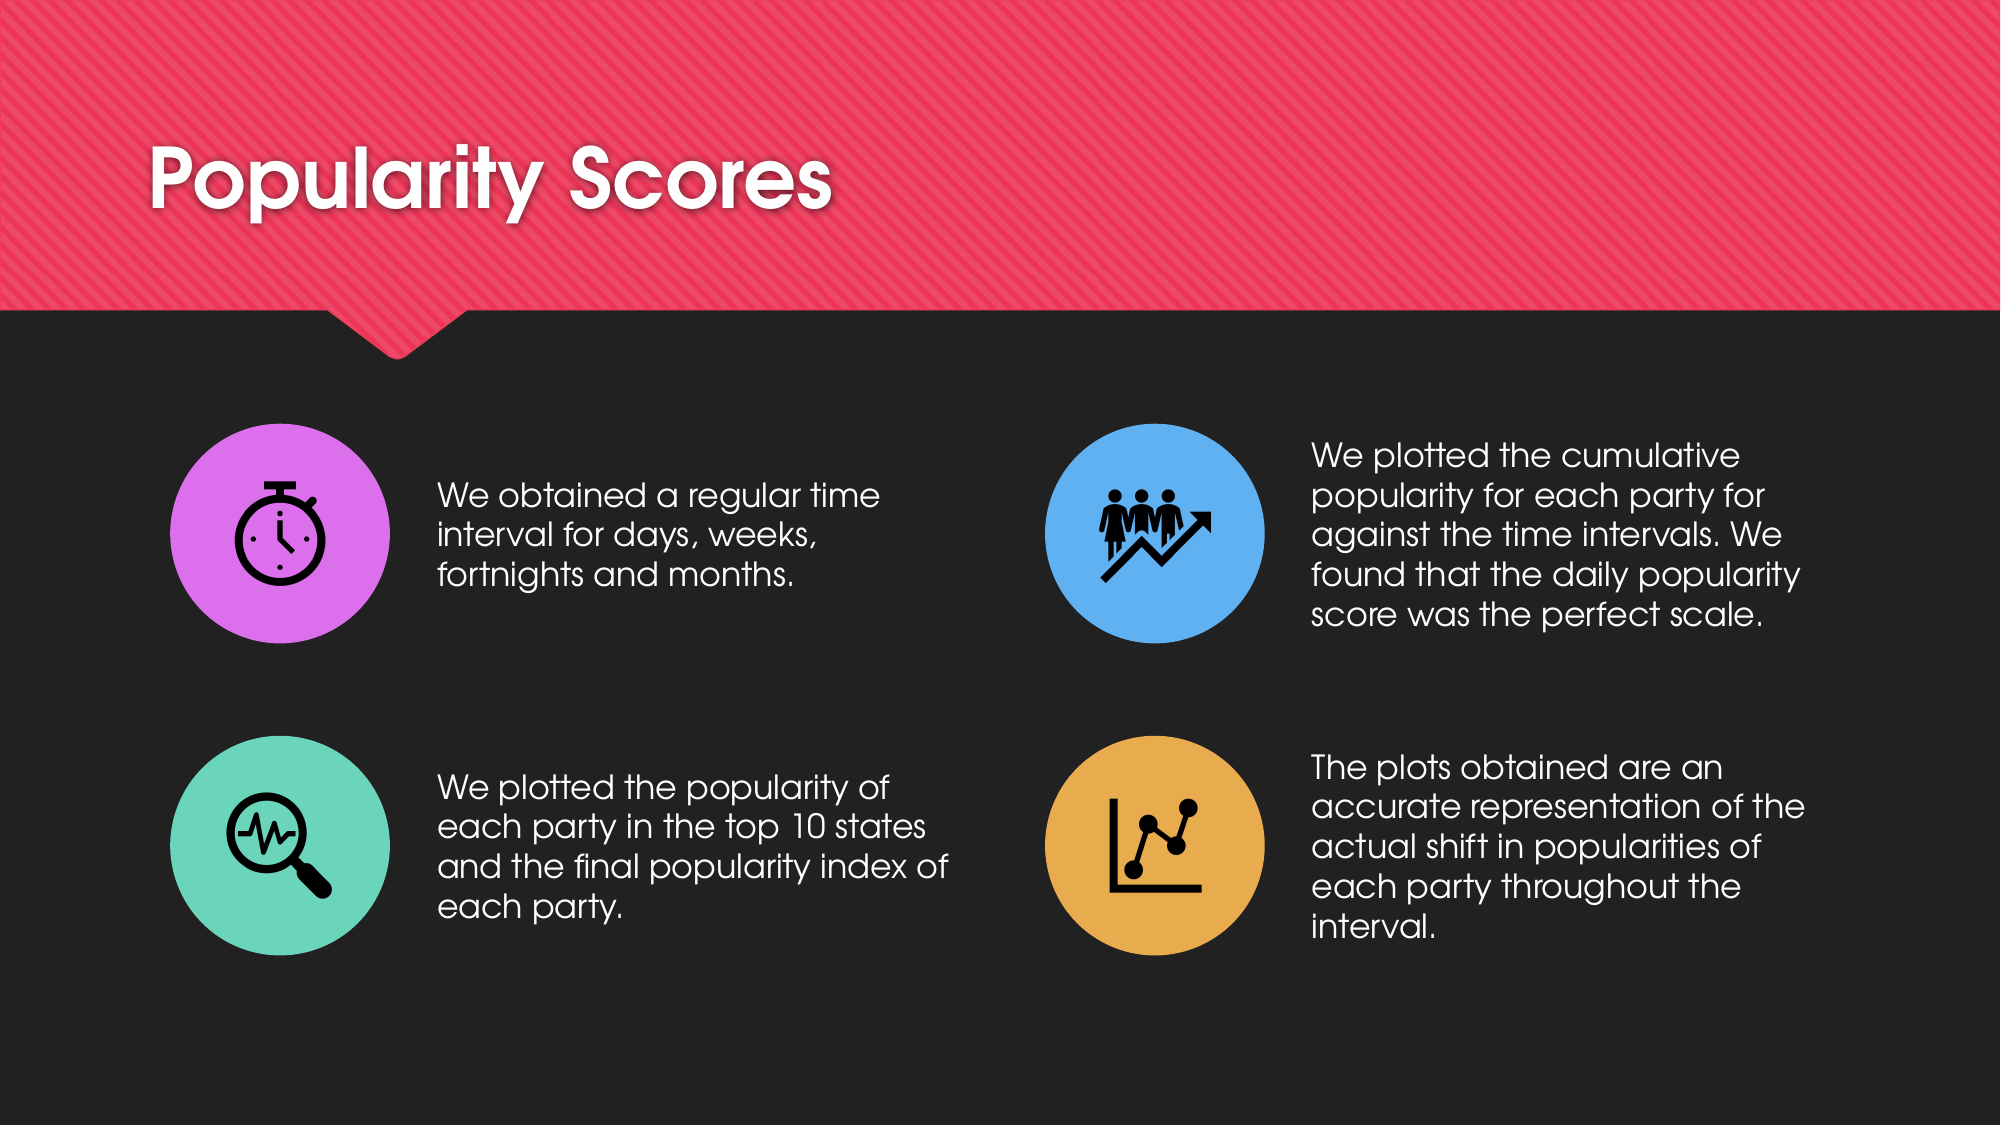

# Popularity Scores
We obtained a regular time interval for days, weeks, fortnights and months.
We plotted the cumulative popularity for each party for against the time intervals. We found that the daily popularity score was the perfect scale.
We plotted the popularity of each party in the top 10 states and the final popularity index of each party.
The plots obtained are an accurate representation of the actual shift in popularities of each party throughout the interval.